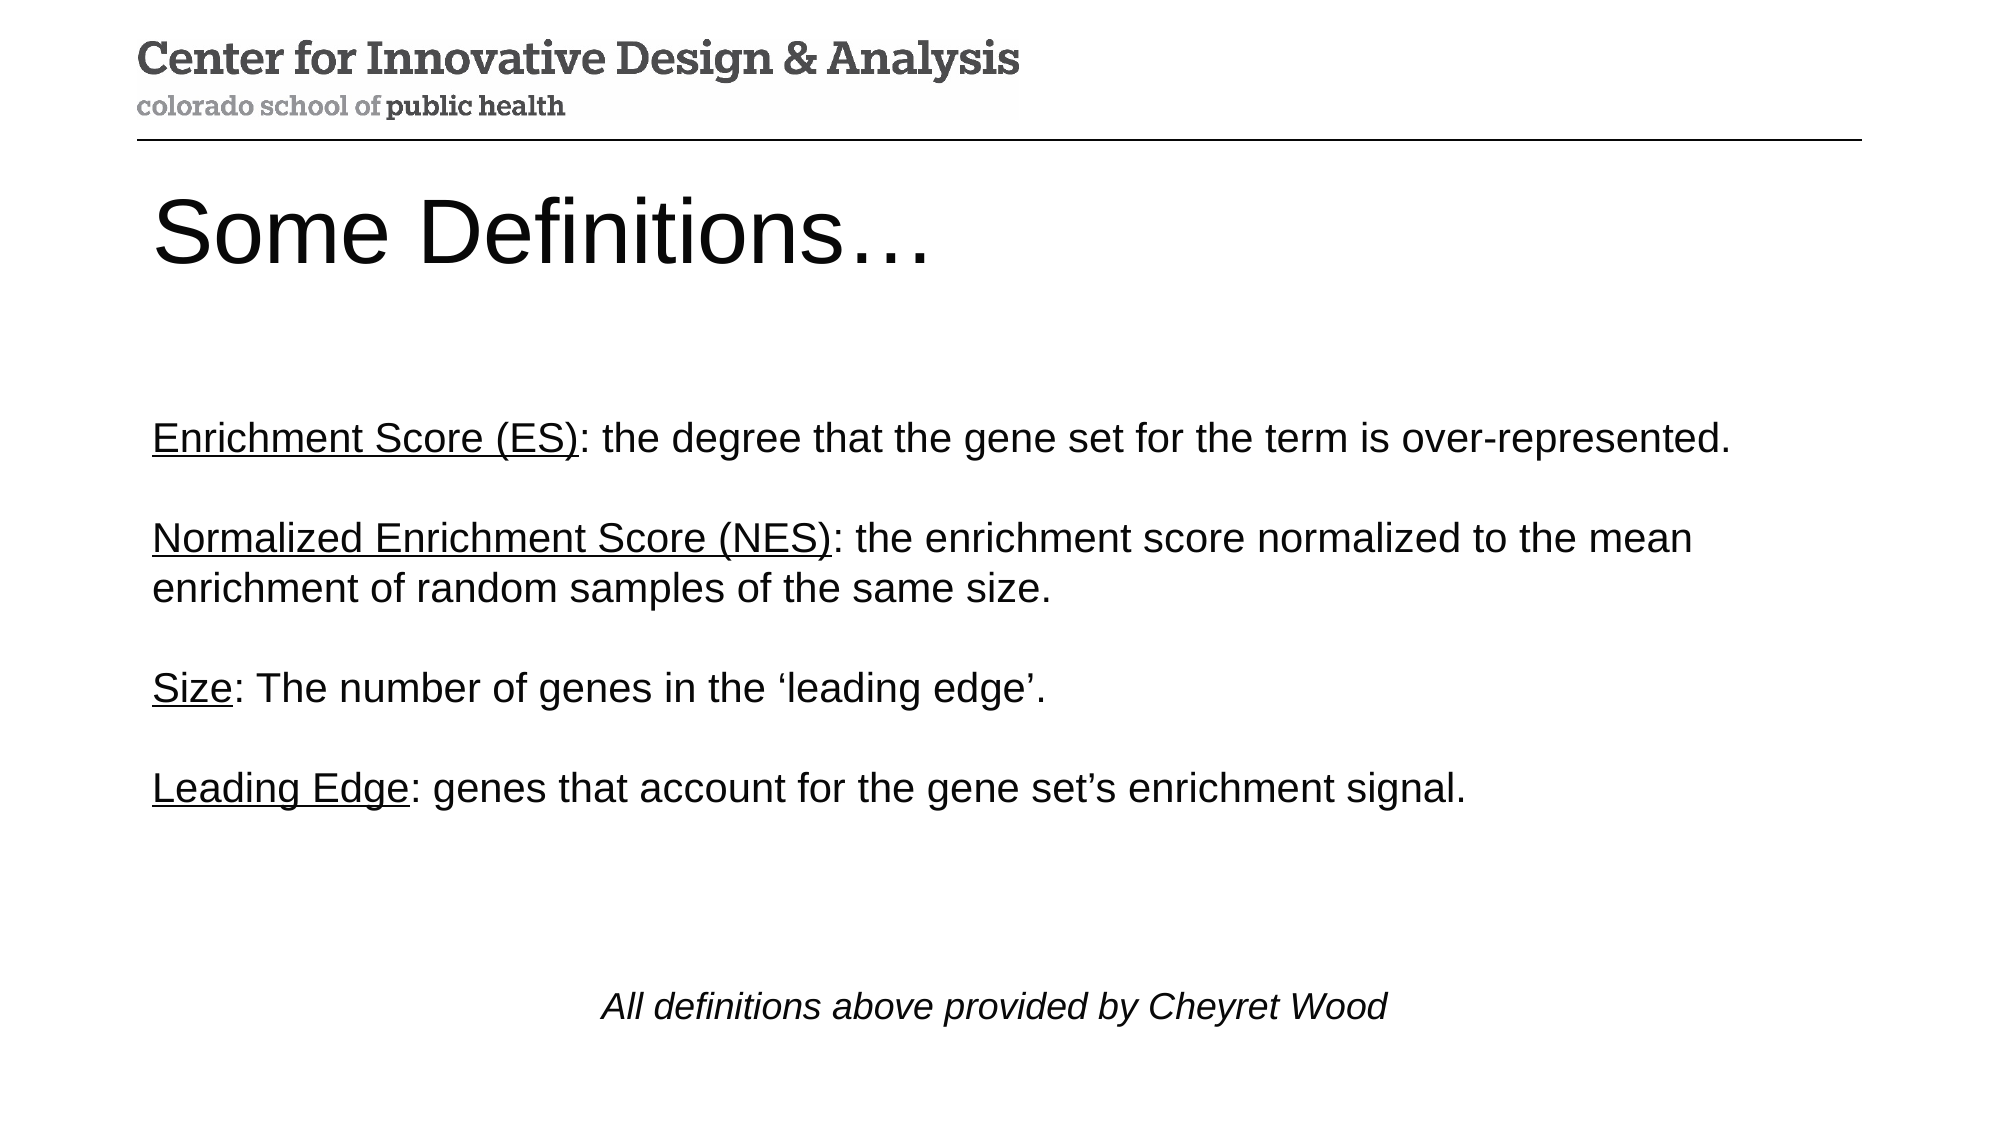

# Some Definitions…
Enrichment Score (ES): the degree that the gene set for the term is over-represented.

Normalized Enrichment Score (NES): the enrichment score normalized to the mean enrichment of random samples of the same size.

Size: The number of genes in the ‘leading edge’.

Leading Edge: genes that account for the gene set’s enrichment signal.
All definitions above provided by Cheyret Wood